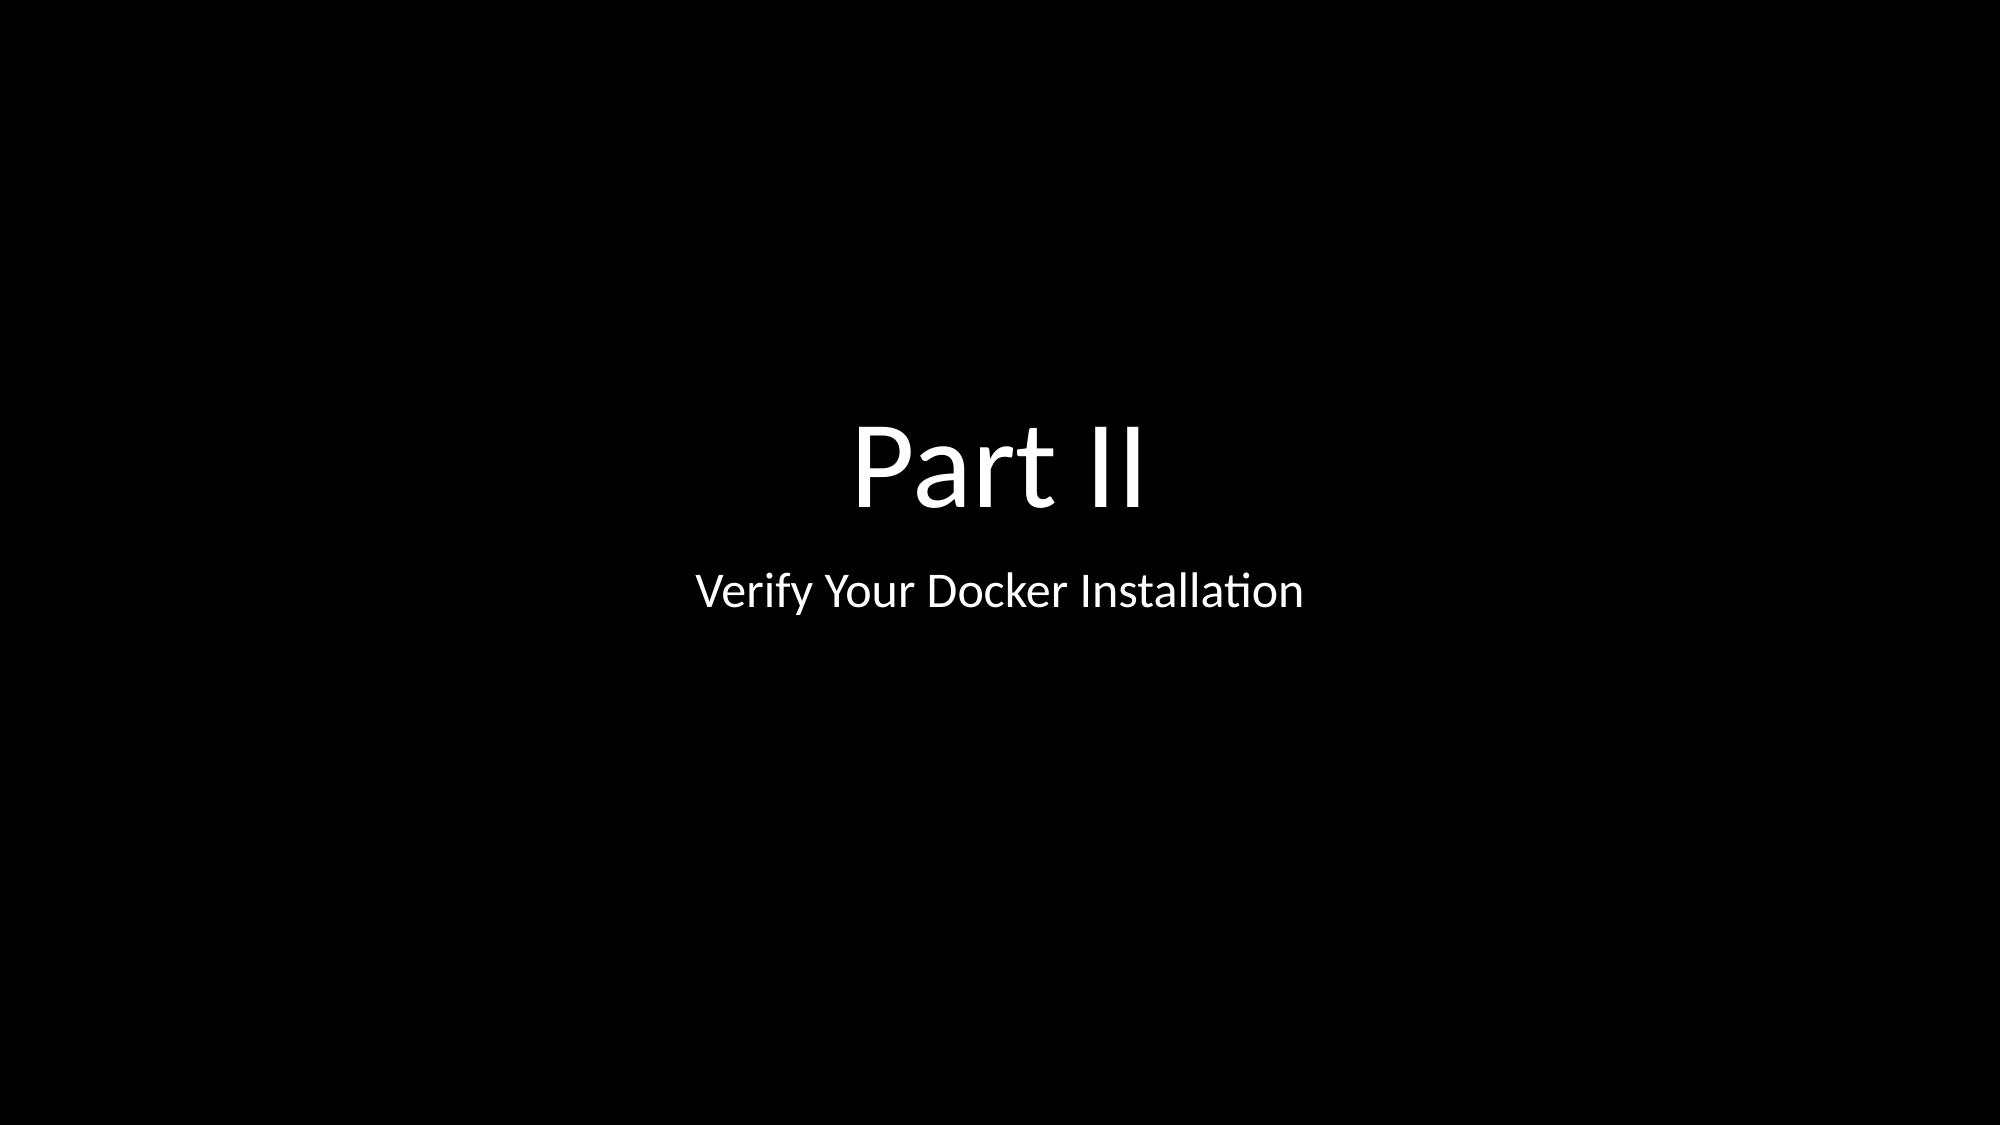

# Part II
Verify Your Docker Installation